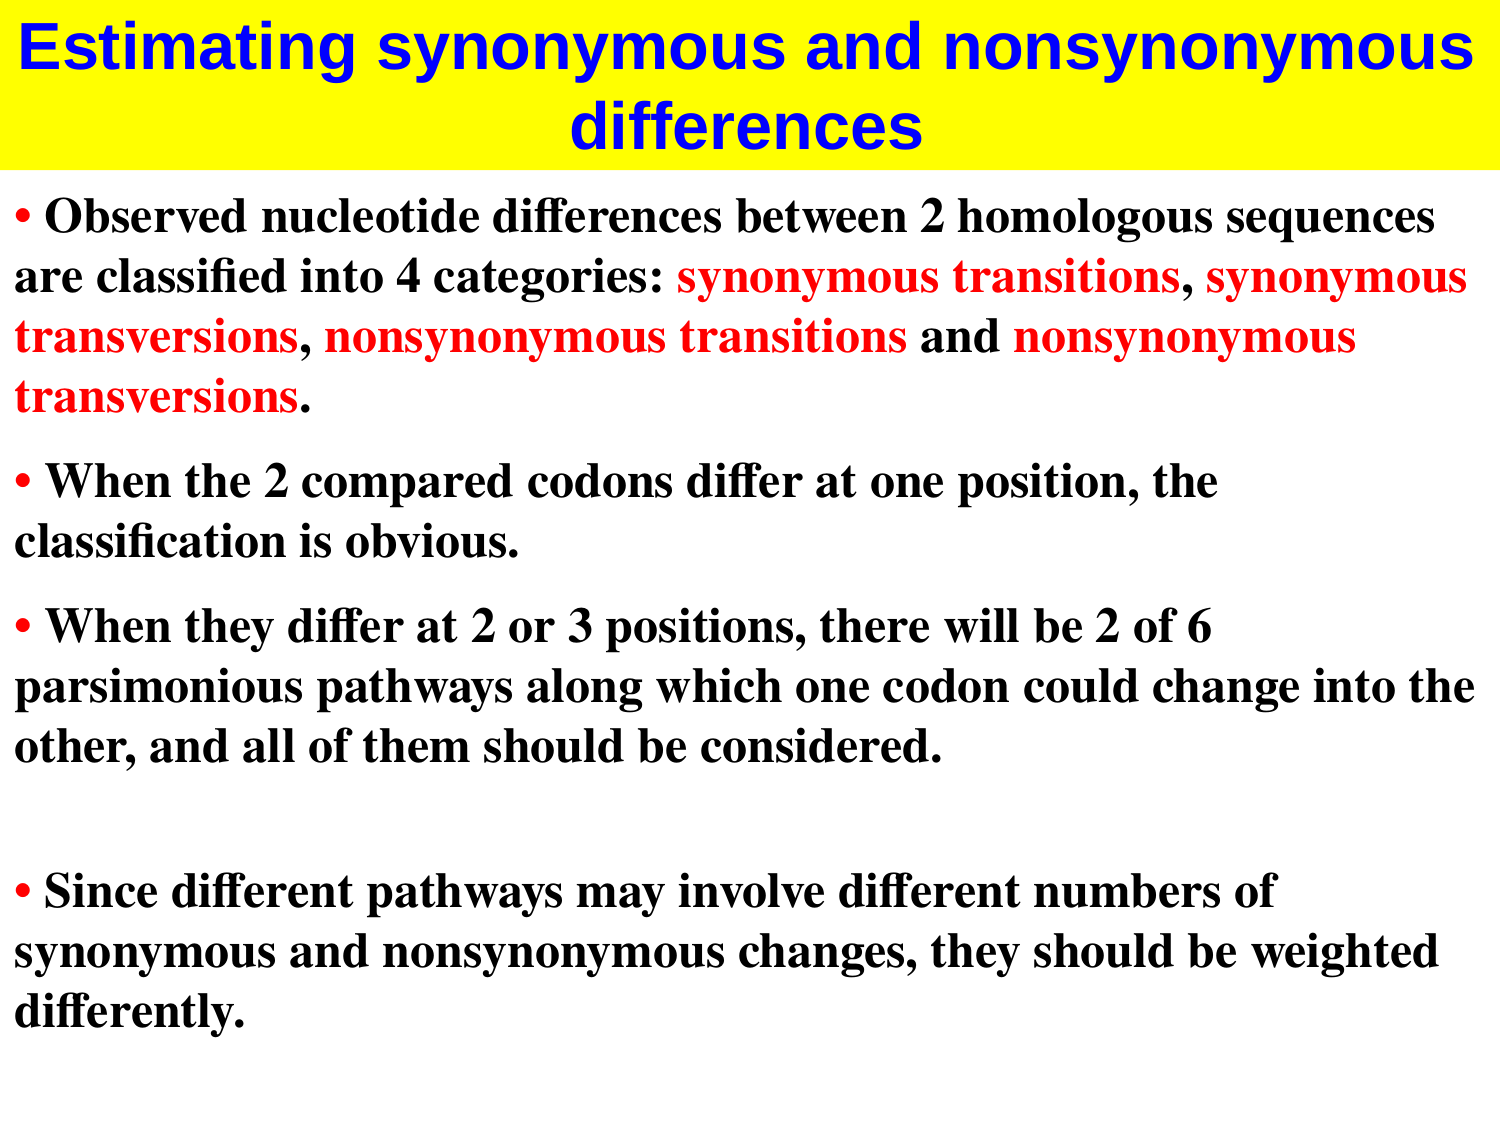

Estimating synonymous and nonsynonymous differences
• Observed nucleotide differences between 2 homologous sequences are classified into 4 categories: synonymous transitions, synonymous transversions, nonsynonymous transitions and nonsynonymous transversions.
• When the 2 compared codons differ at one position, the classification is obvious.
• When they differ at 2 or 3 positions, there will be 2 of 6 parsimonious pathways along which one codon could change into the other, and all of them should be considered.
• Since different pathways may involve different numbers of synonymous and nonsynonymous changes, they should be weighted differently.